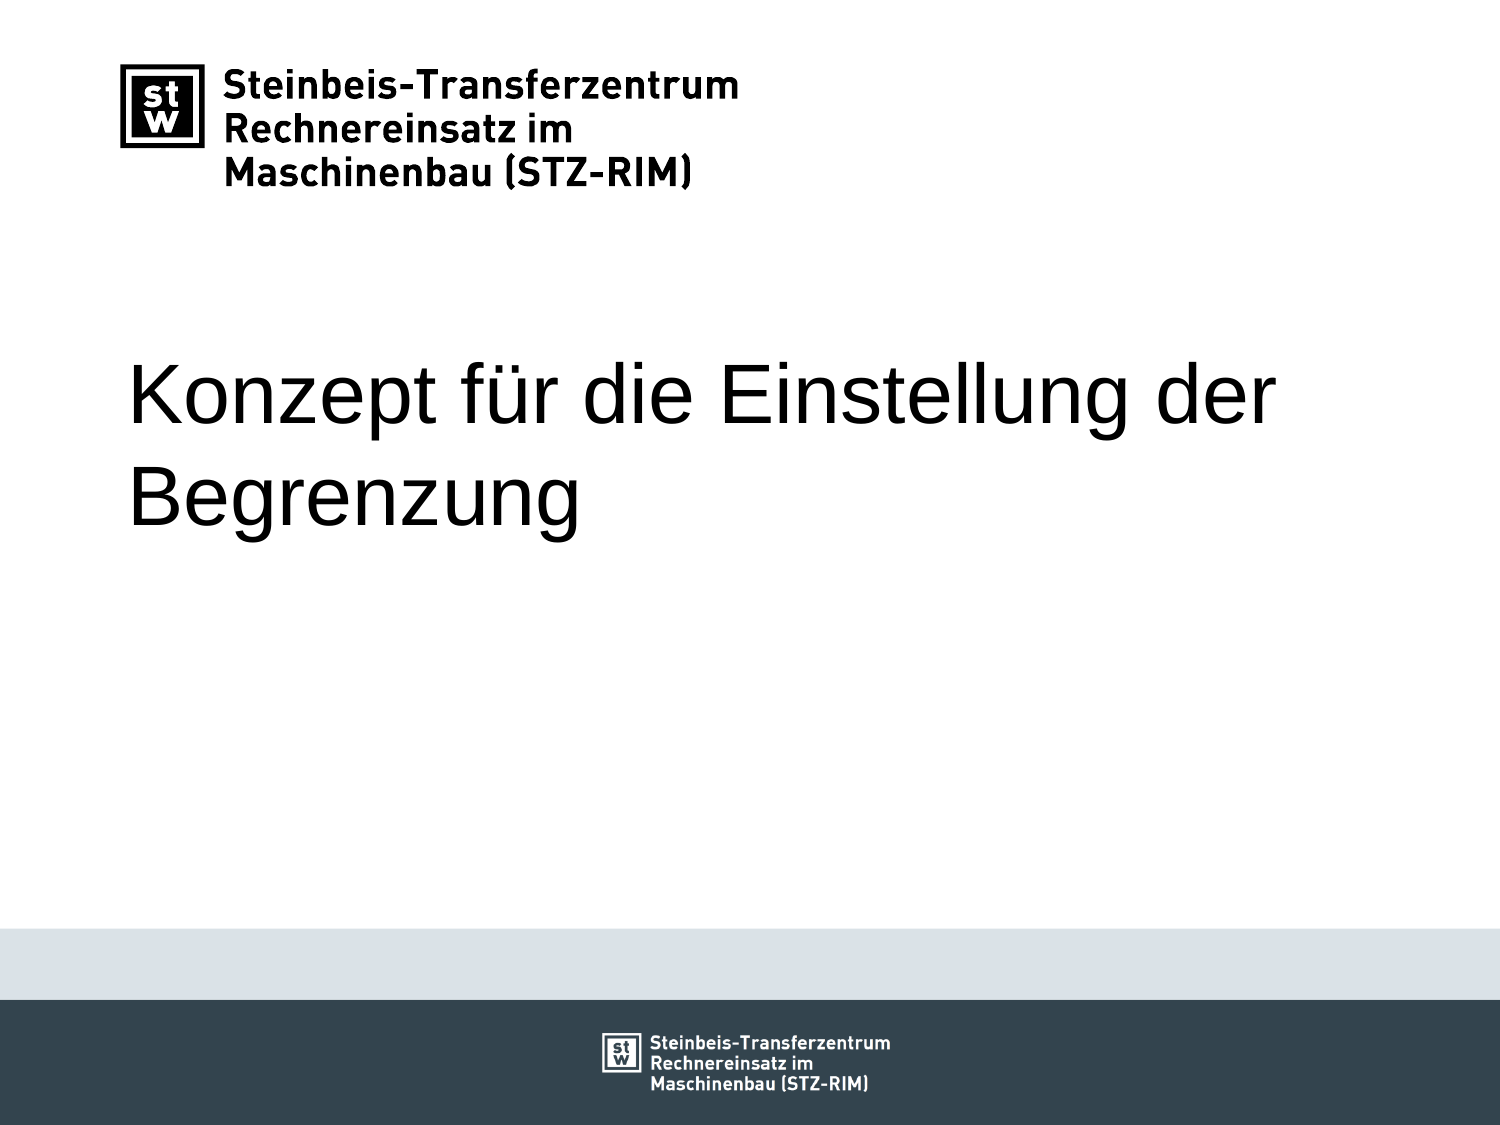

# Konzept für die Einstellung der Begrenzung